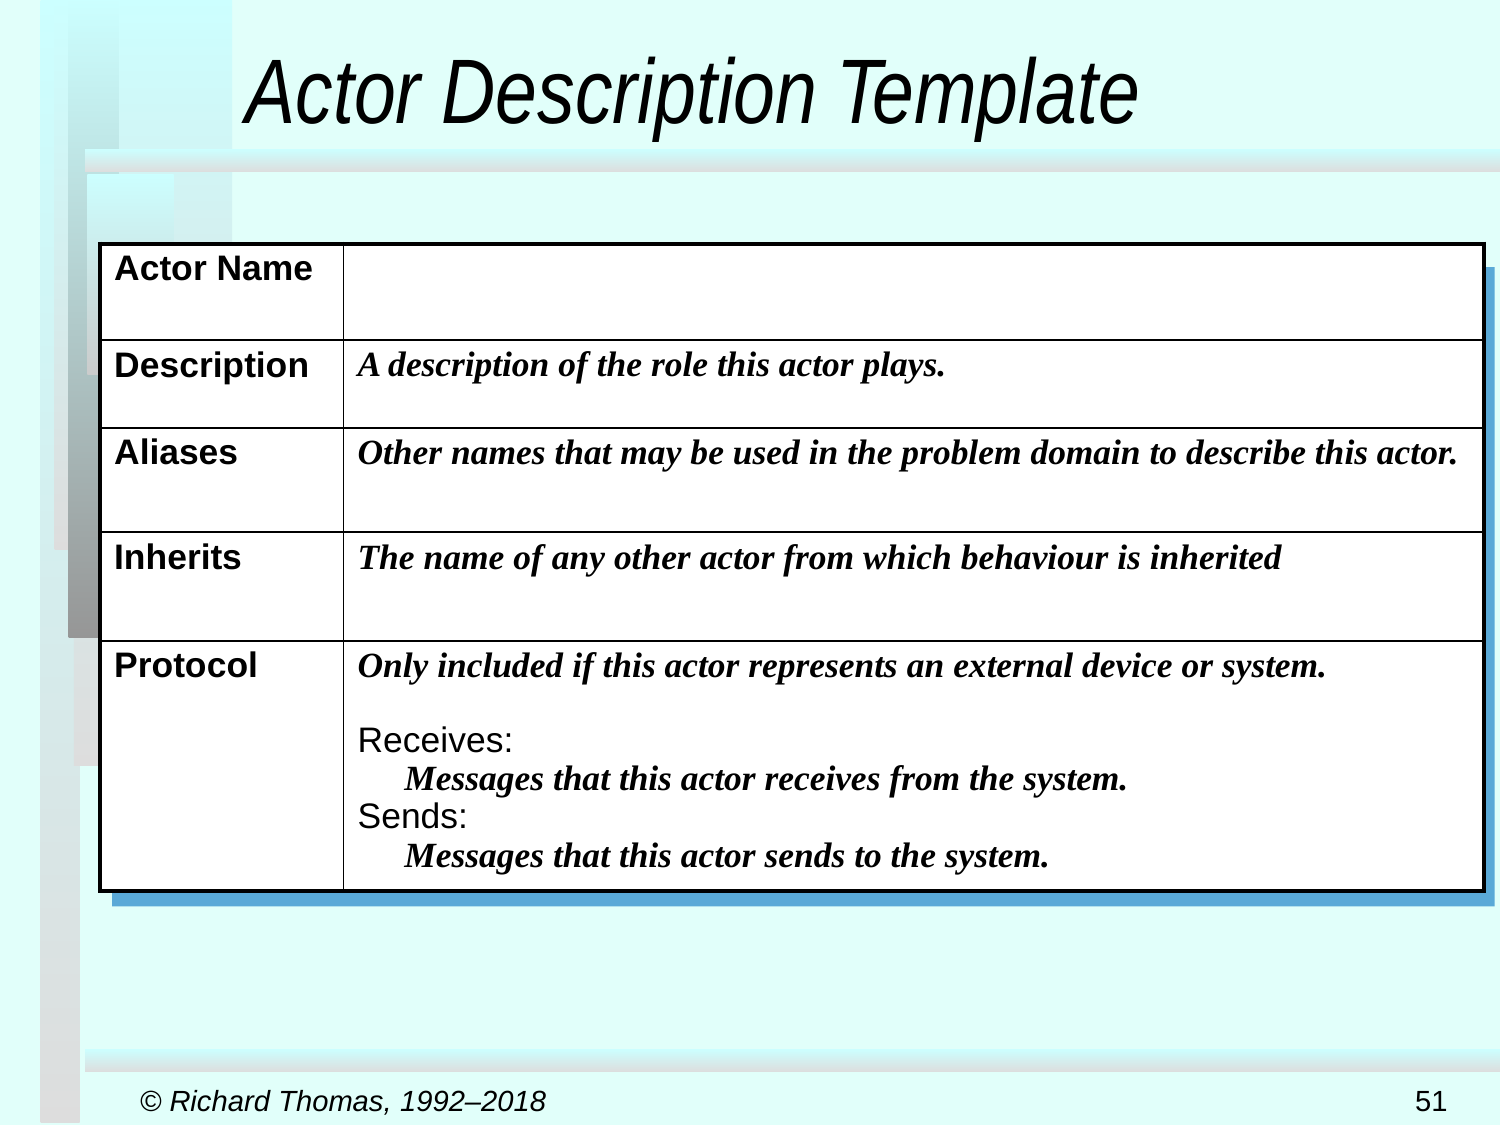

# Actor Description Template
| Actor Name |  |
| --- | --- |
| Description | A description of the role this actor plays. |
| Aliases | Other names that may be used in the problem domain to describe this actor. |
| Inherits | The name of any other actor from which behaviour is inherited |
| Protocol | Only included if this actor represents an external device or system. Receives: Messages that this actor receives from the system. Sends: Messages that this actor sends to the system. |

© Richard Thomas, 1992–2018
51